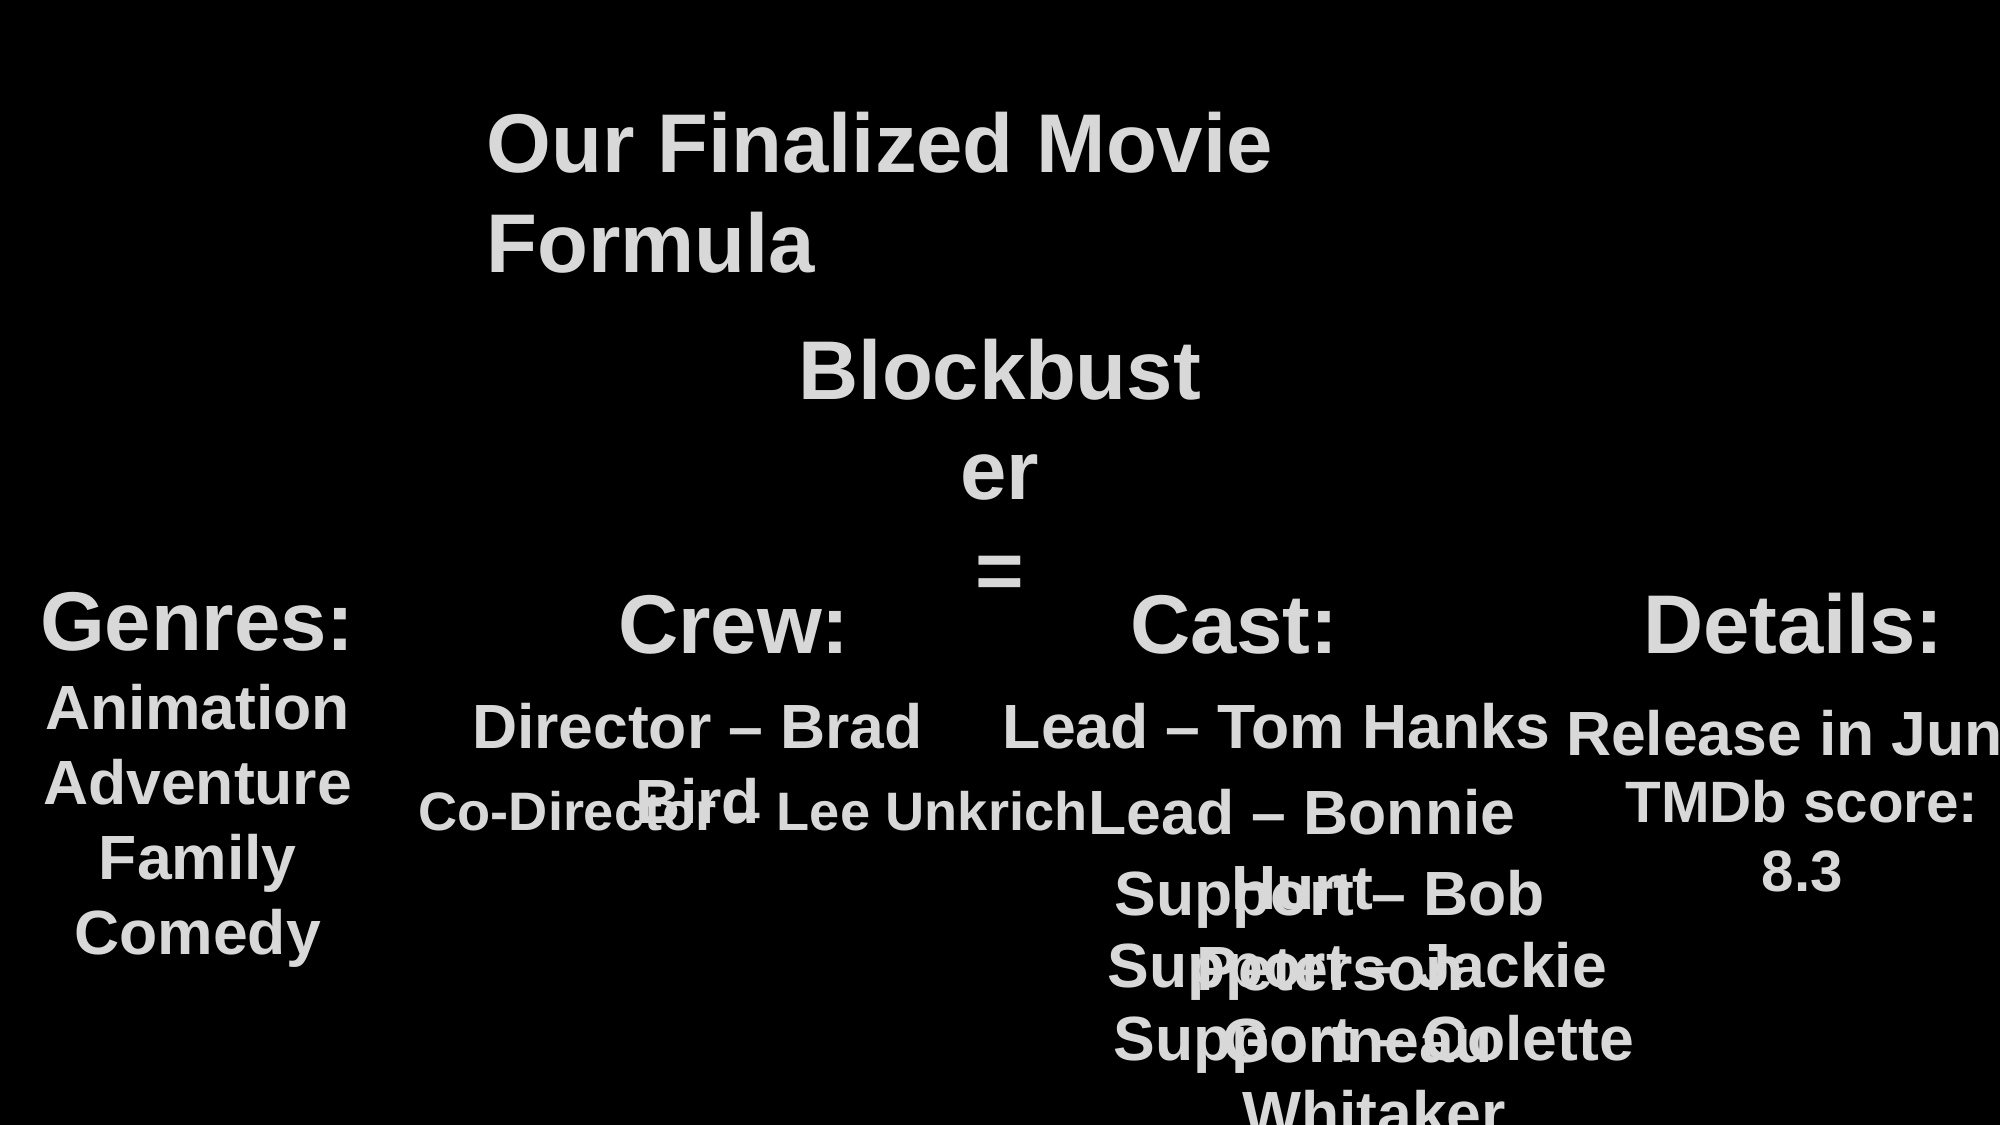

Our Finalized Movie Formula
Blockbuster
=

Genres:
Animation
Adventure
Family
Comedy
Crew:
Cast:
Details:
Lead – Tom Hanks
Director – Brad Bird
Release in June
TMDb score: 8.3
Lead – Bonnie Hunt
Co-Director – Lee Unkrich
Support – Bob Peterson
Support – Jackie Gonneau
Support – Colette Whitaker